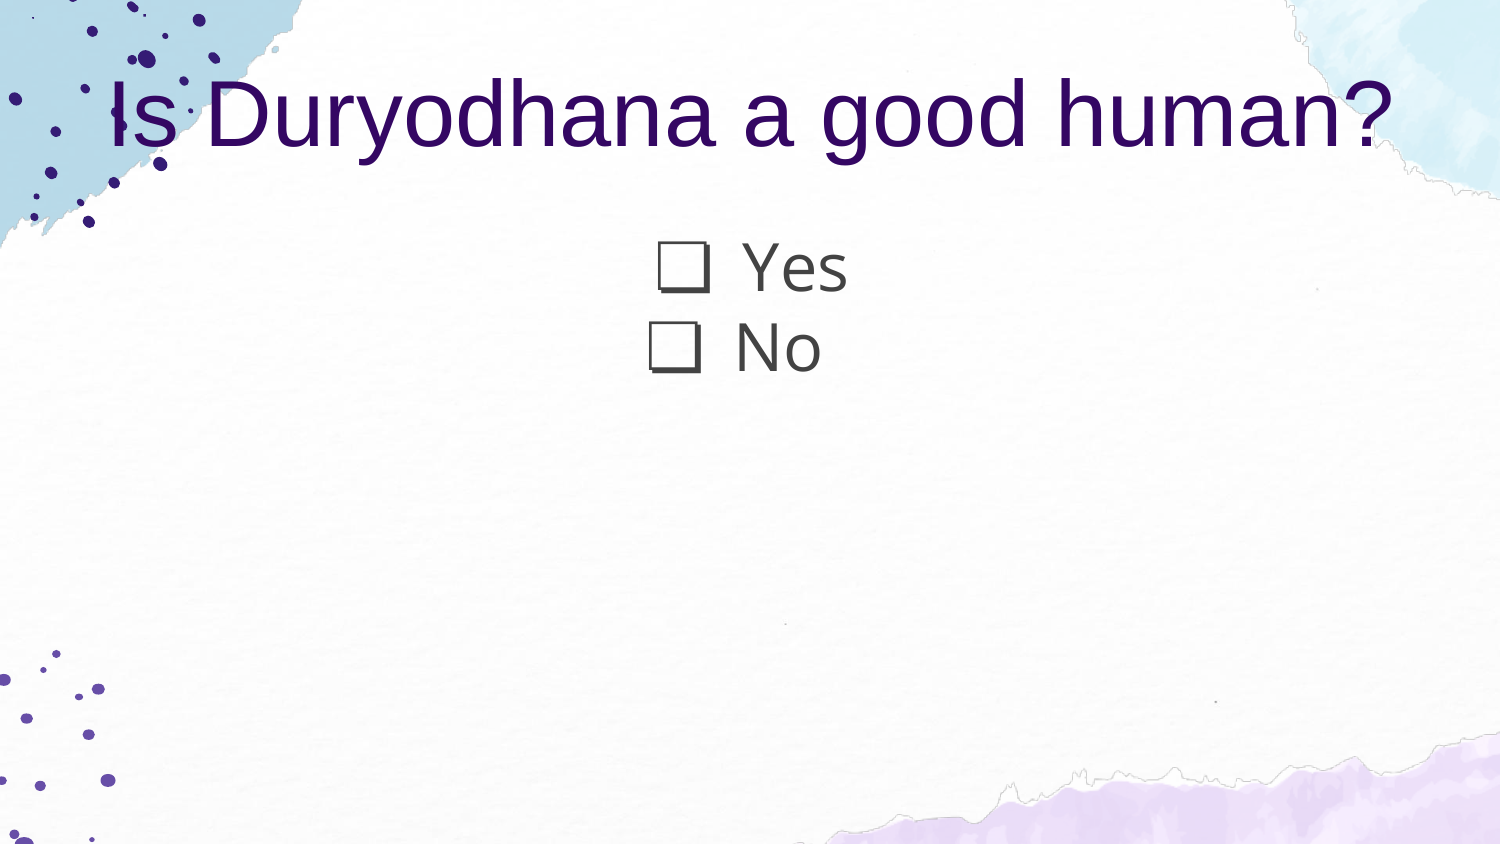

Is Duryodhana a good human?
 Yes
 No